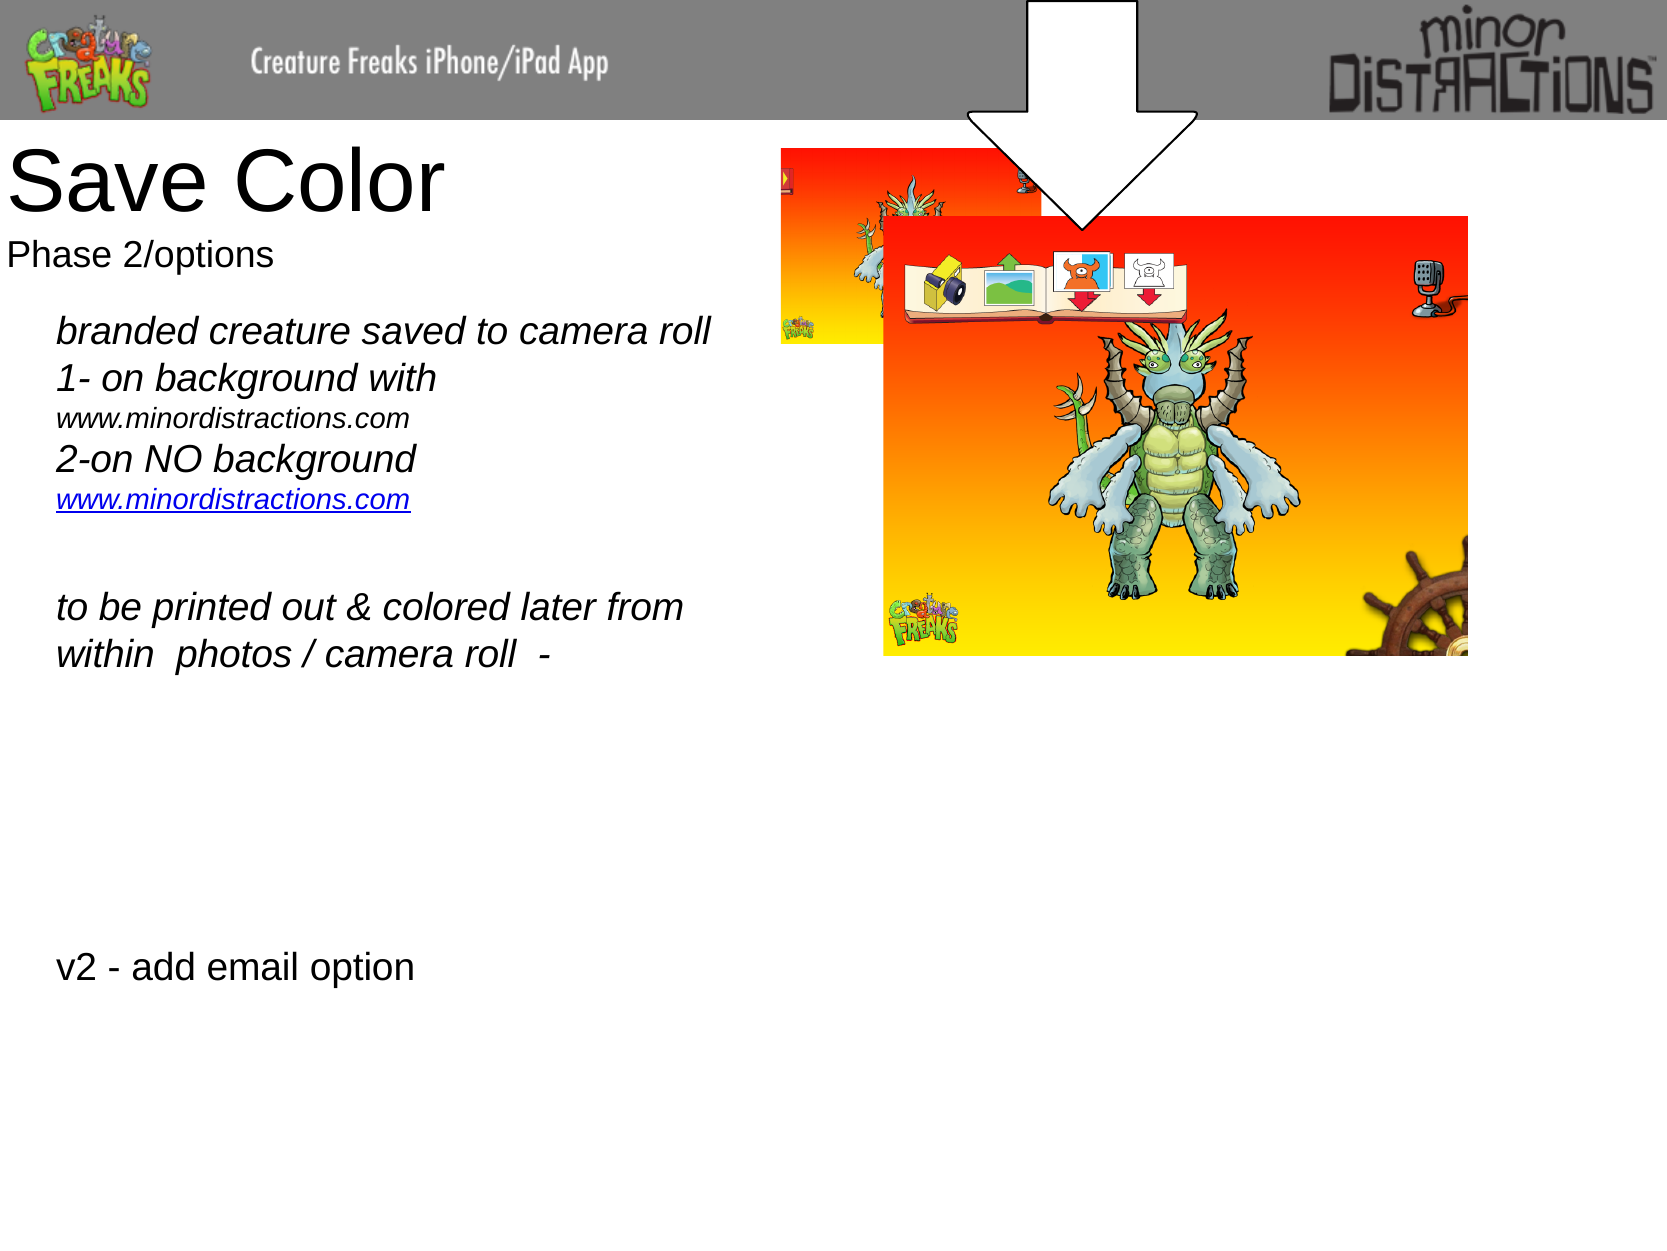

# Save Color
Phase 2/options

branded creature saved to camera roll
1- on background with www.minordistractions.com
2-on NO background
www.minordistractions.com

to be printed out & colored later from within  photos / camera roll  -

v2 - add email option